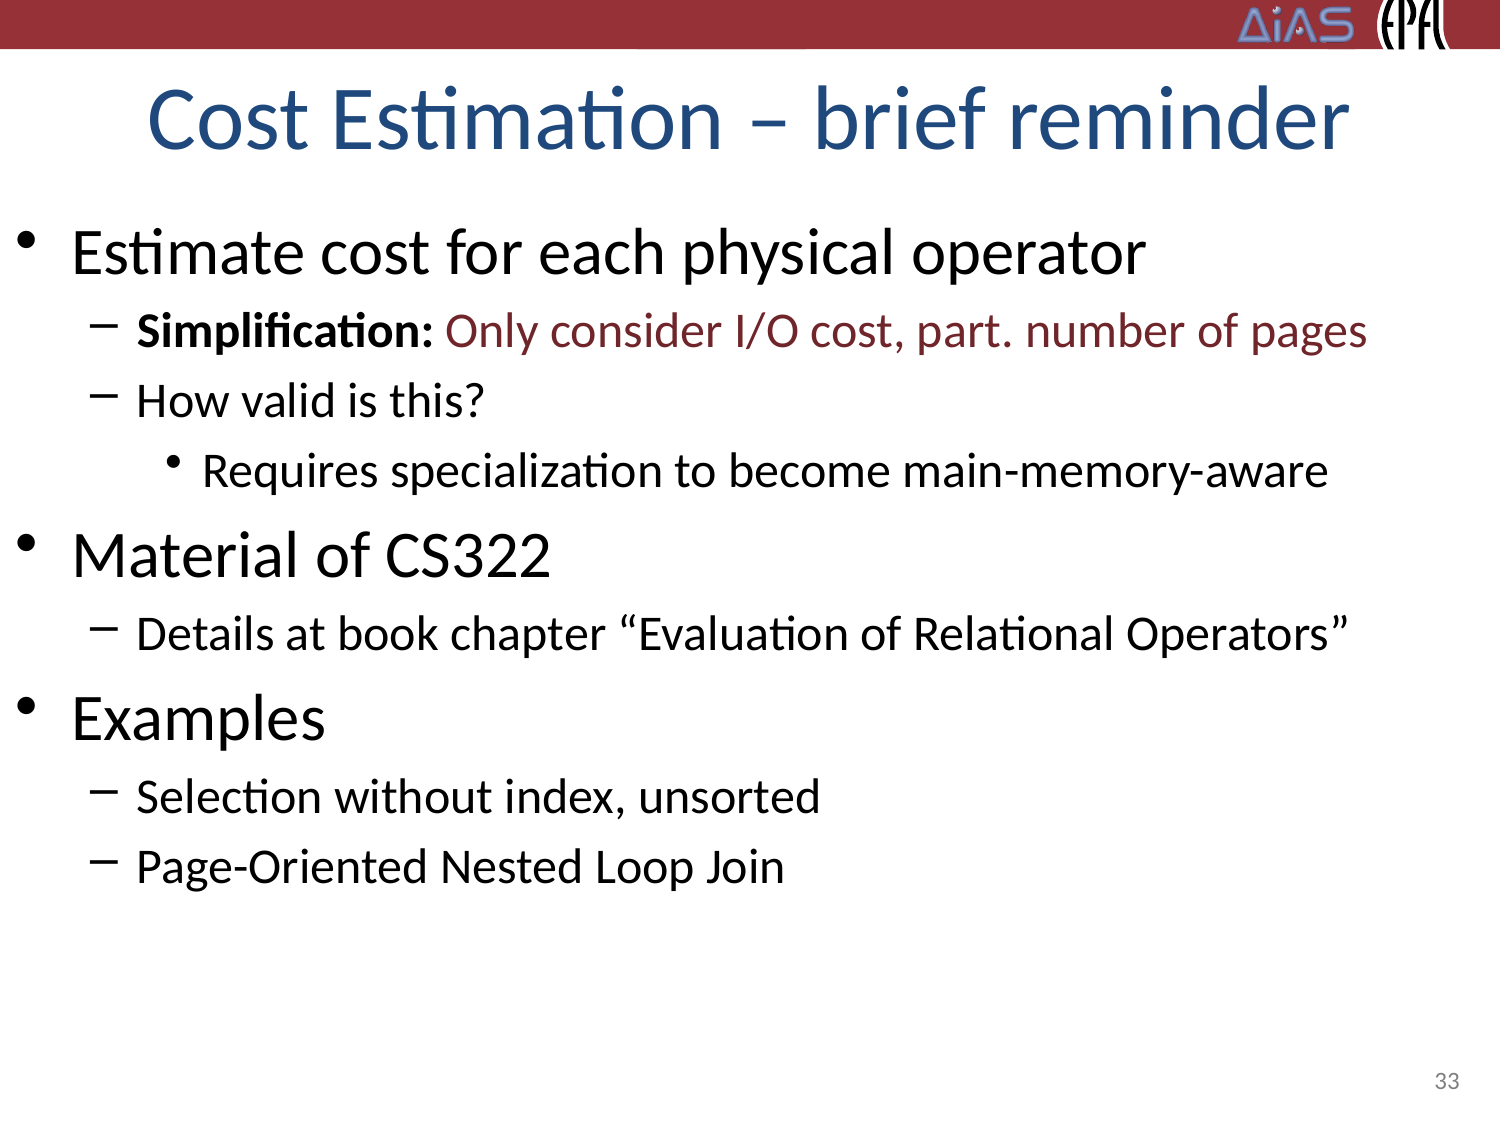

# Cost Estimation – brief reminder
Estimate cost for each physical operator
Simplification: Only consider I/O cost, part. number of pages
How valid is this?
Requires specialization to become main-memory-aware
Material of CS322
Details at book chapter “Evaluation of Relational Operators”
Examples
Selection without index, unsorted
Page-Oriented Nested Loop Join

33